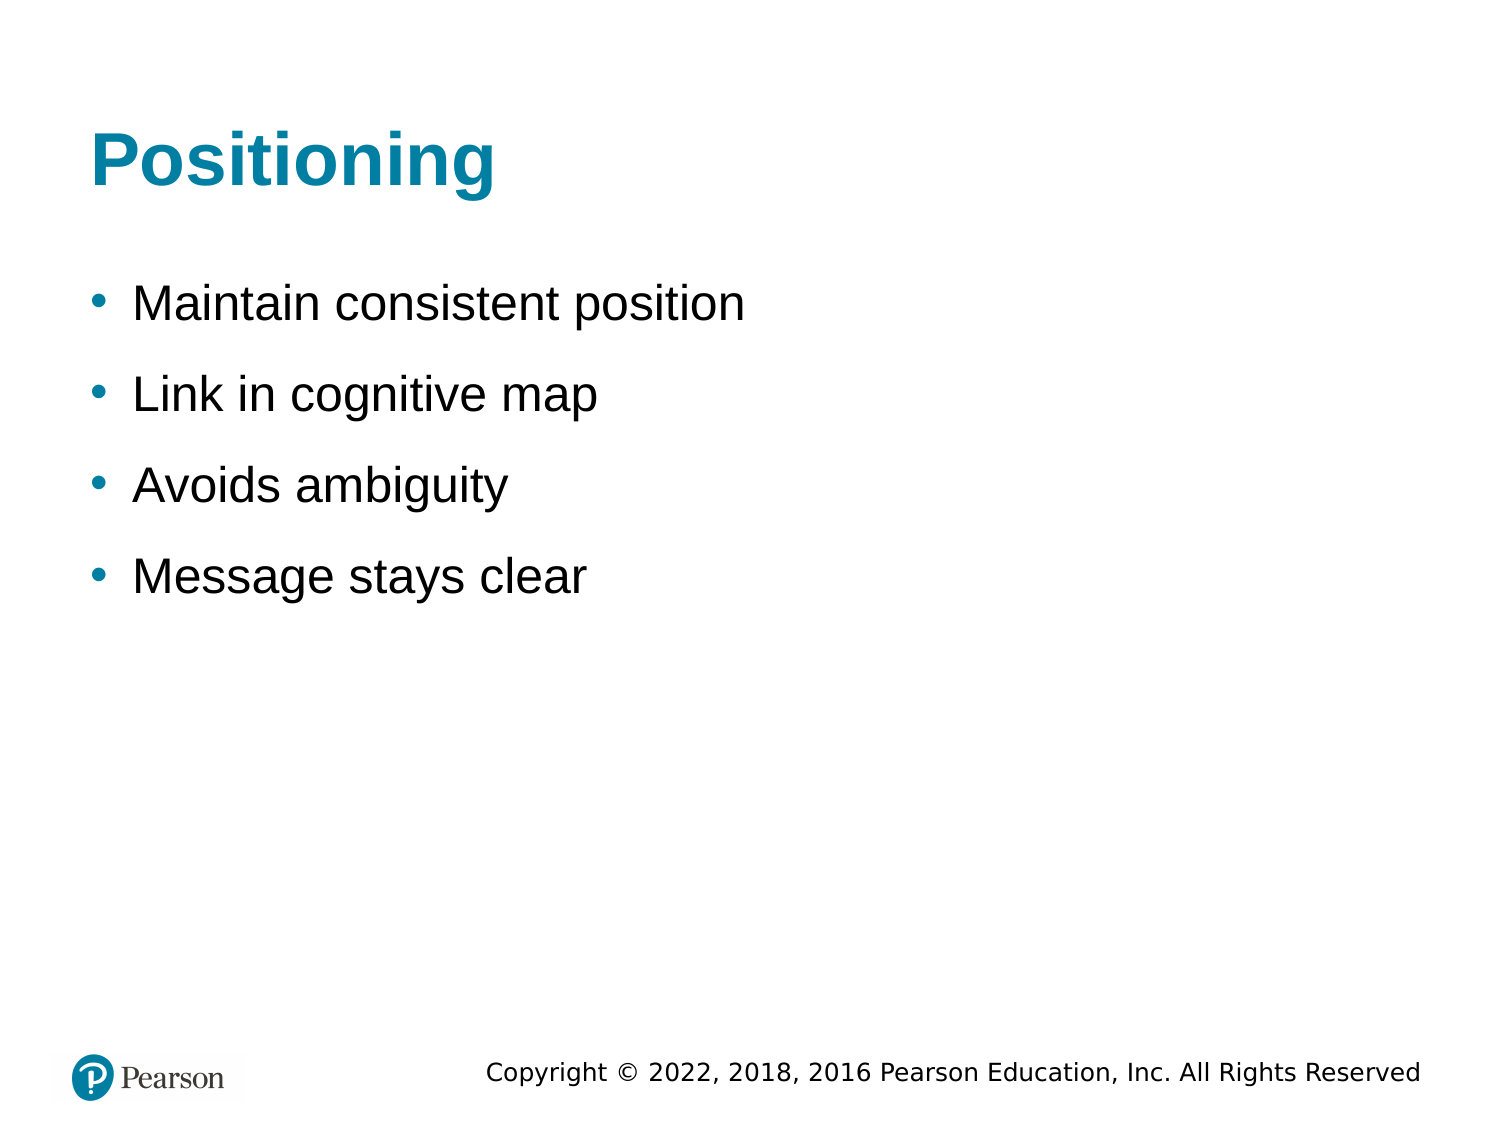

# Positioning
Maintain consistent position
Link in cognitive map
Avoids ambiguity
Message stays clear